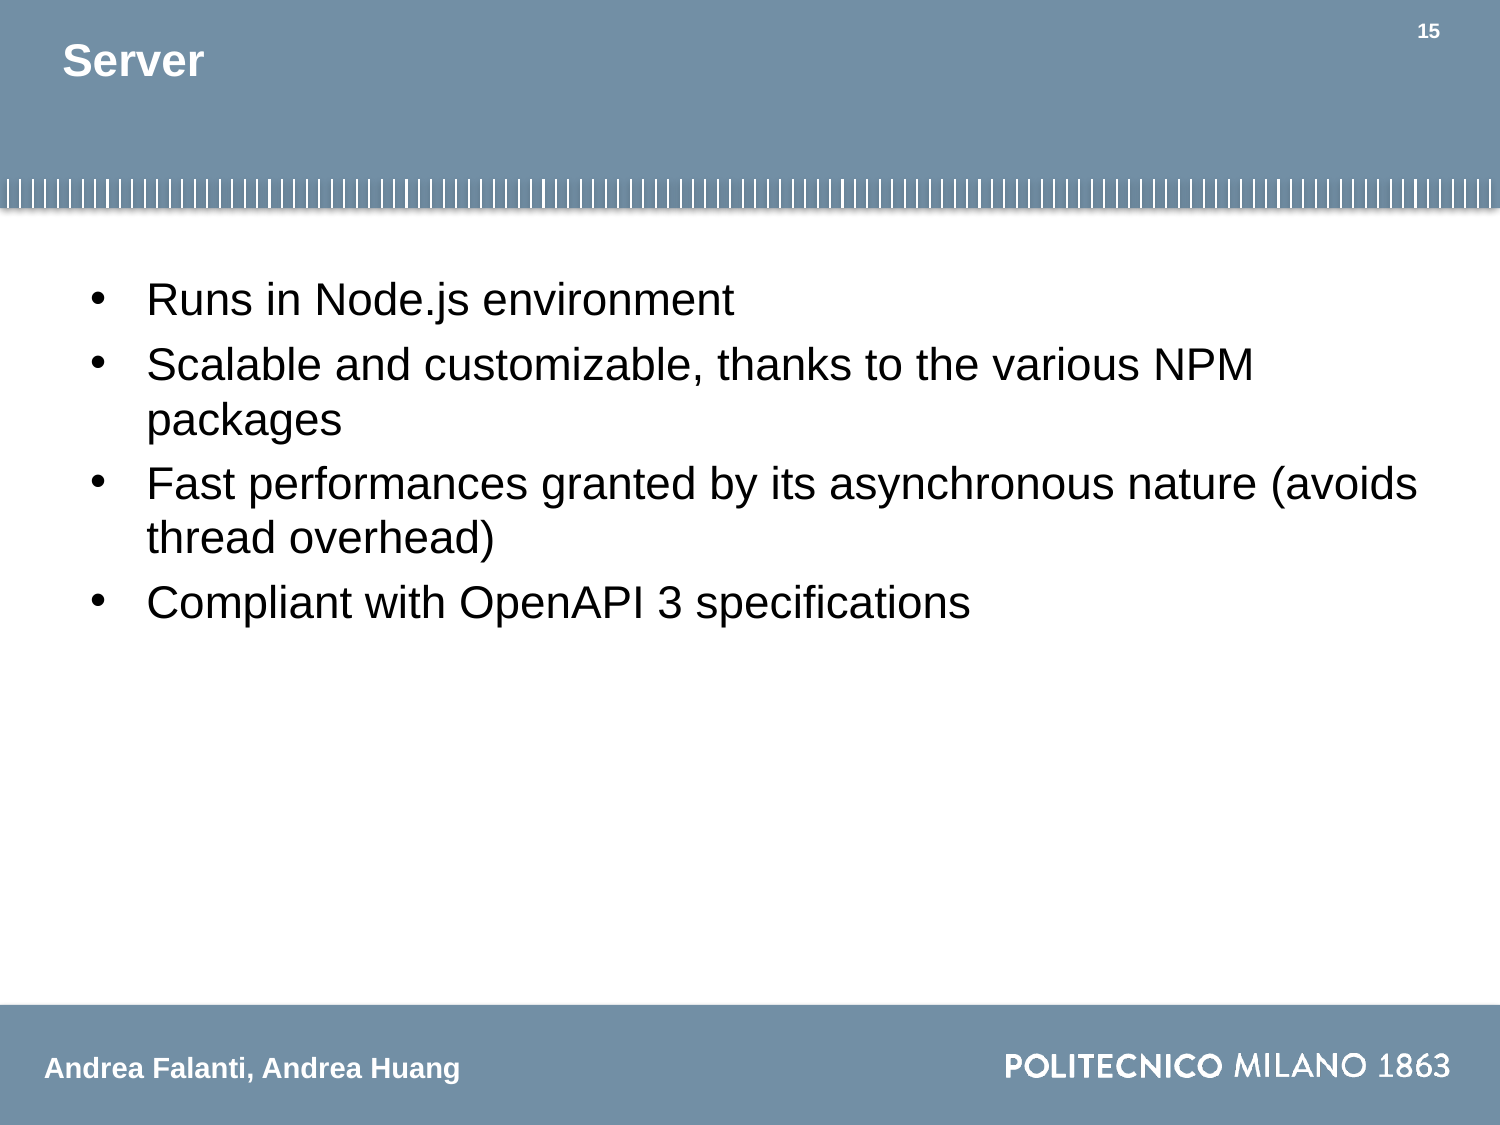

15
# Server
Runs in Node.js environment
Scalable and customizable, thanks to the various NPM packages
Fast performances granted by its asynchronous nature (avoids thread overhead)
Compliant with OpenAPI 3 specifications
Andrea Falanti, Andrea Huang